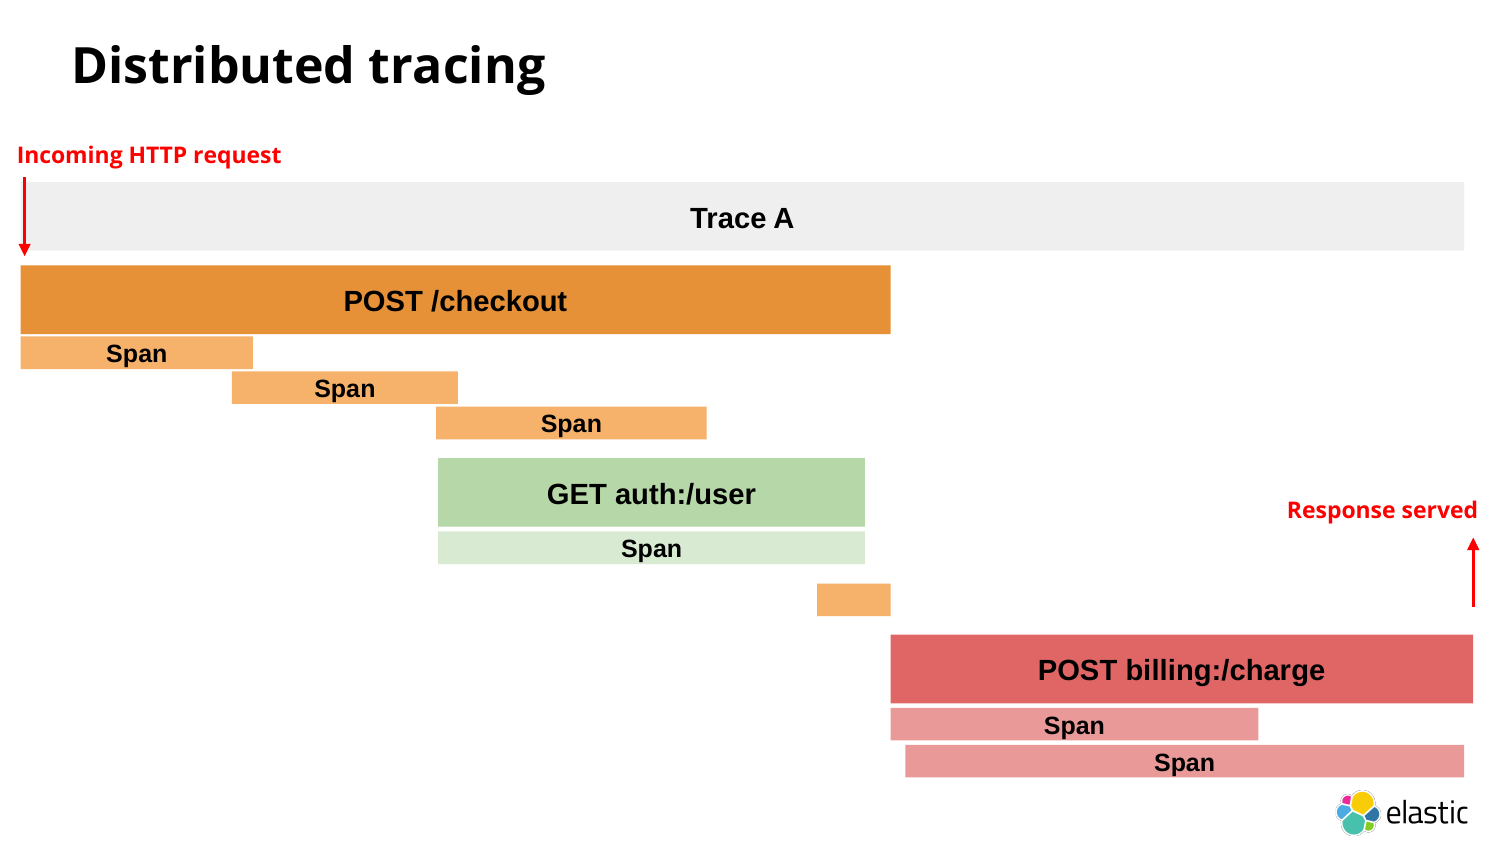

# Distributed tracing
Incoming HTTP request
Backend services

Trace A

POST /checkout
Span

Span

Span

GET auth:/user
Response served
Span

POST billing:/charge
Span

Span

39